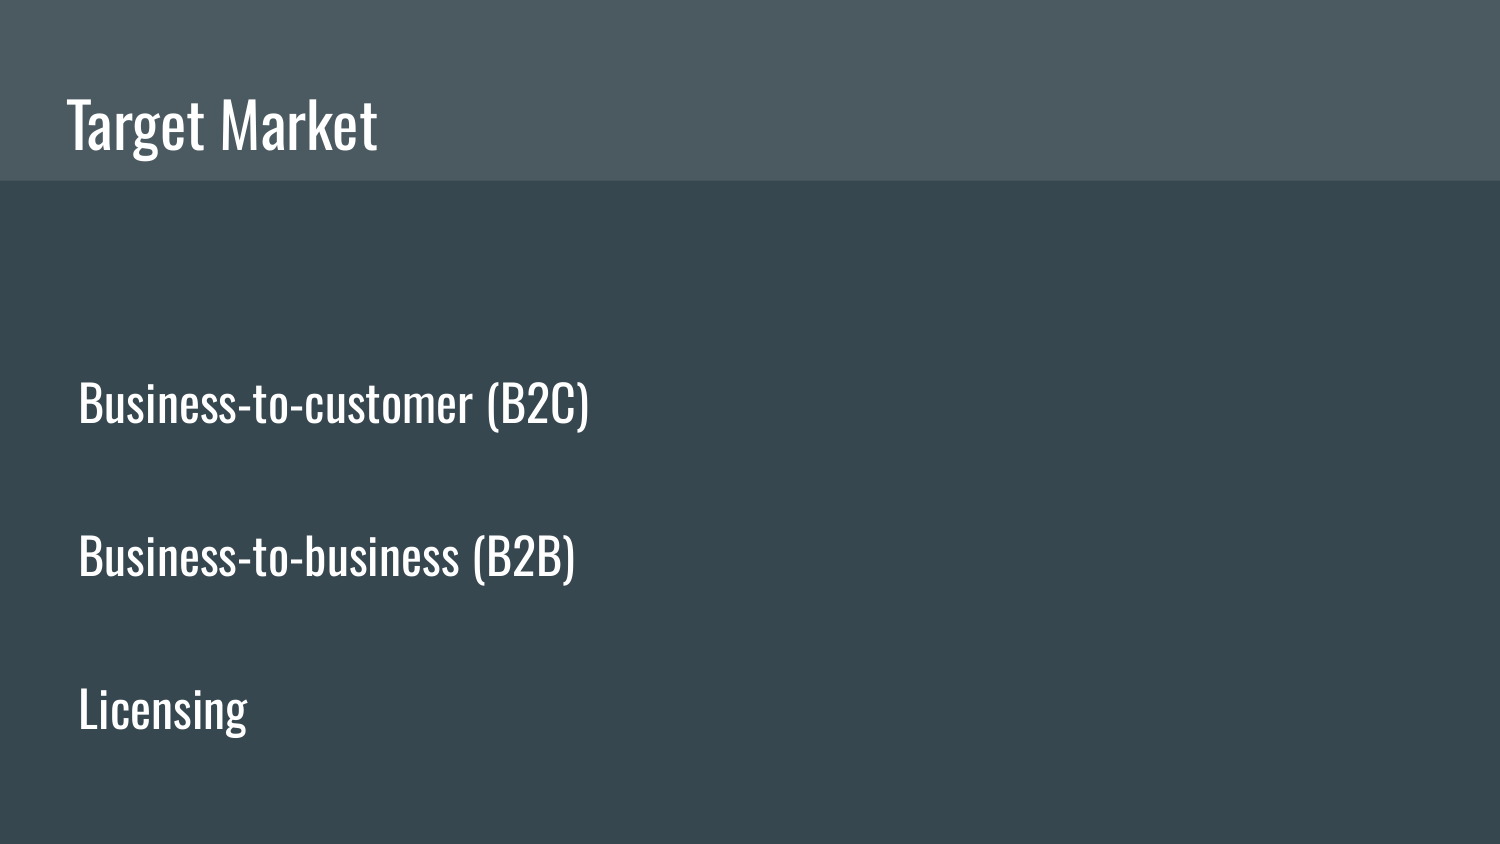

# Target Market
Business-to-customer (B2C)
Business-to-business (B2B)
Licensing